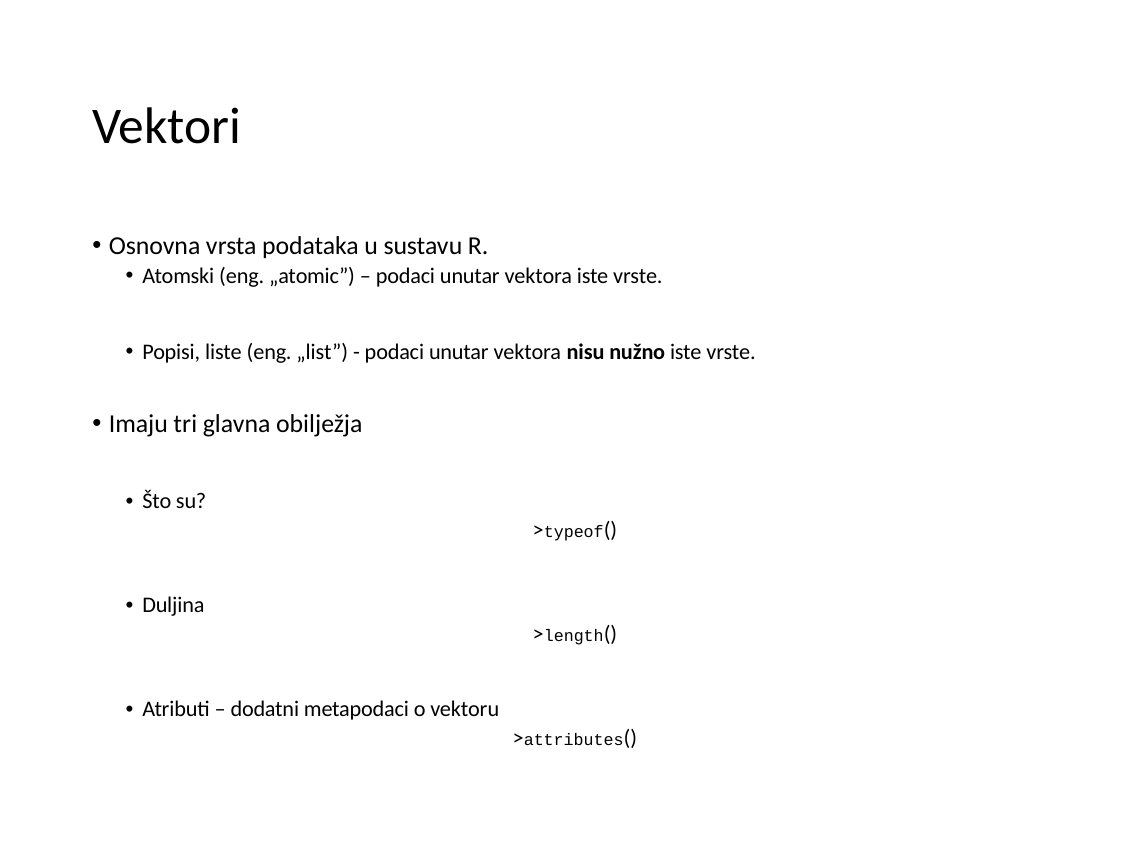

# Vektori
Osnovna vrsta podataka u sustavu R.
Atomski (eng. „atomic”) – podaci unutar vektora iste vrste.

Popisi, liste (eng. „list”) - podaci unutar vektora nisu nužno iste vrste.

Imaju tri glavna obilježja

Što su?
>typeof()

Duljina
>length()

Atributi – dodatni metapodaci o vektoru
>attributes()